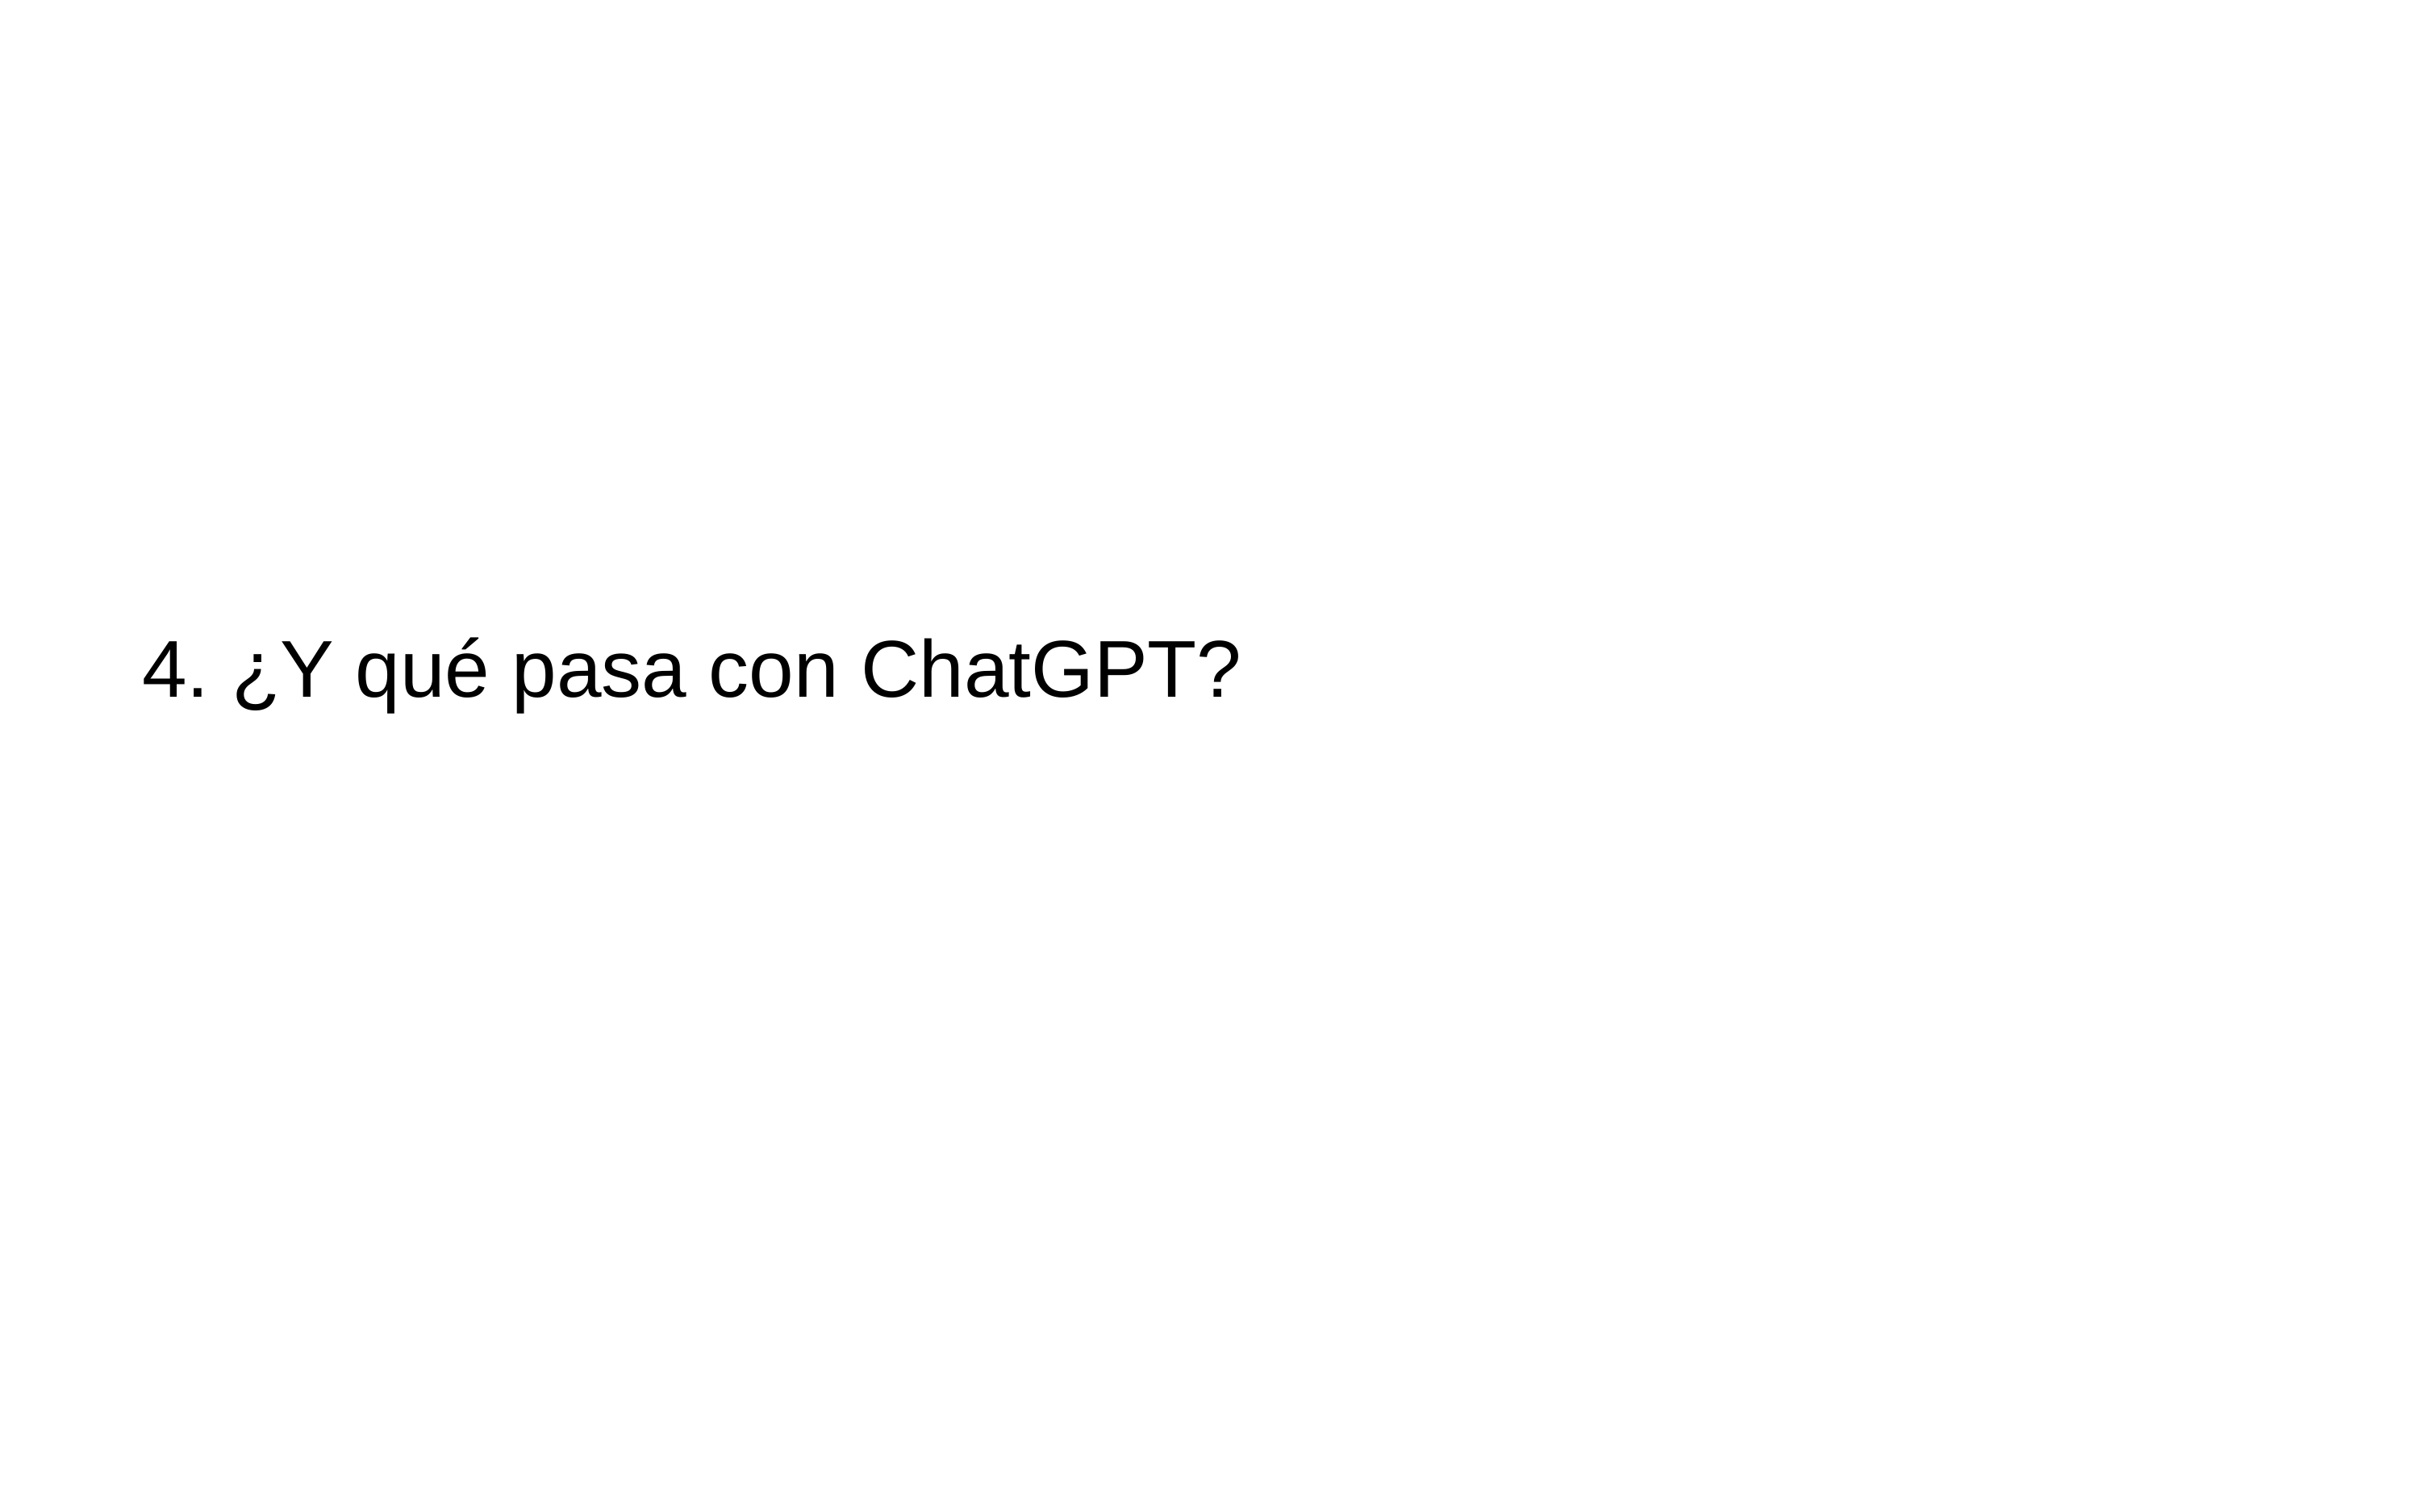

# 4. ¿Y qué pasa con ChatGPT?
25